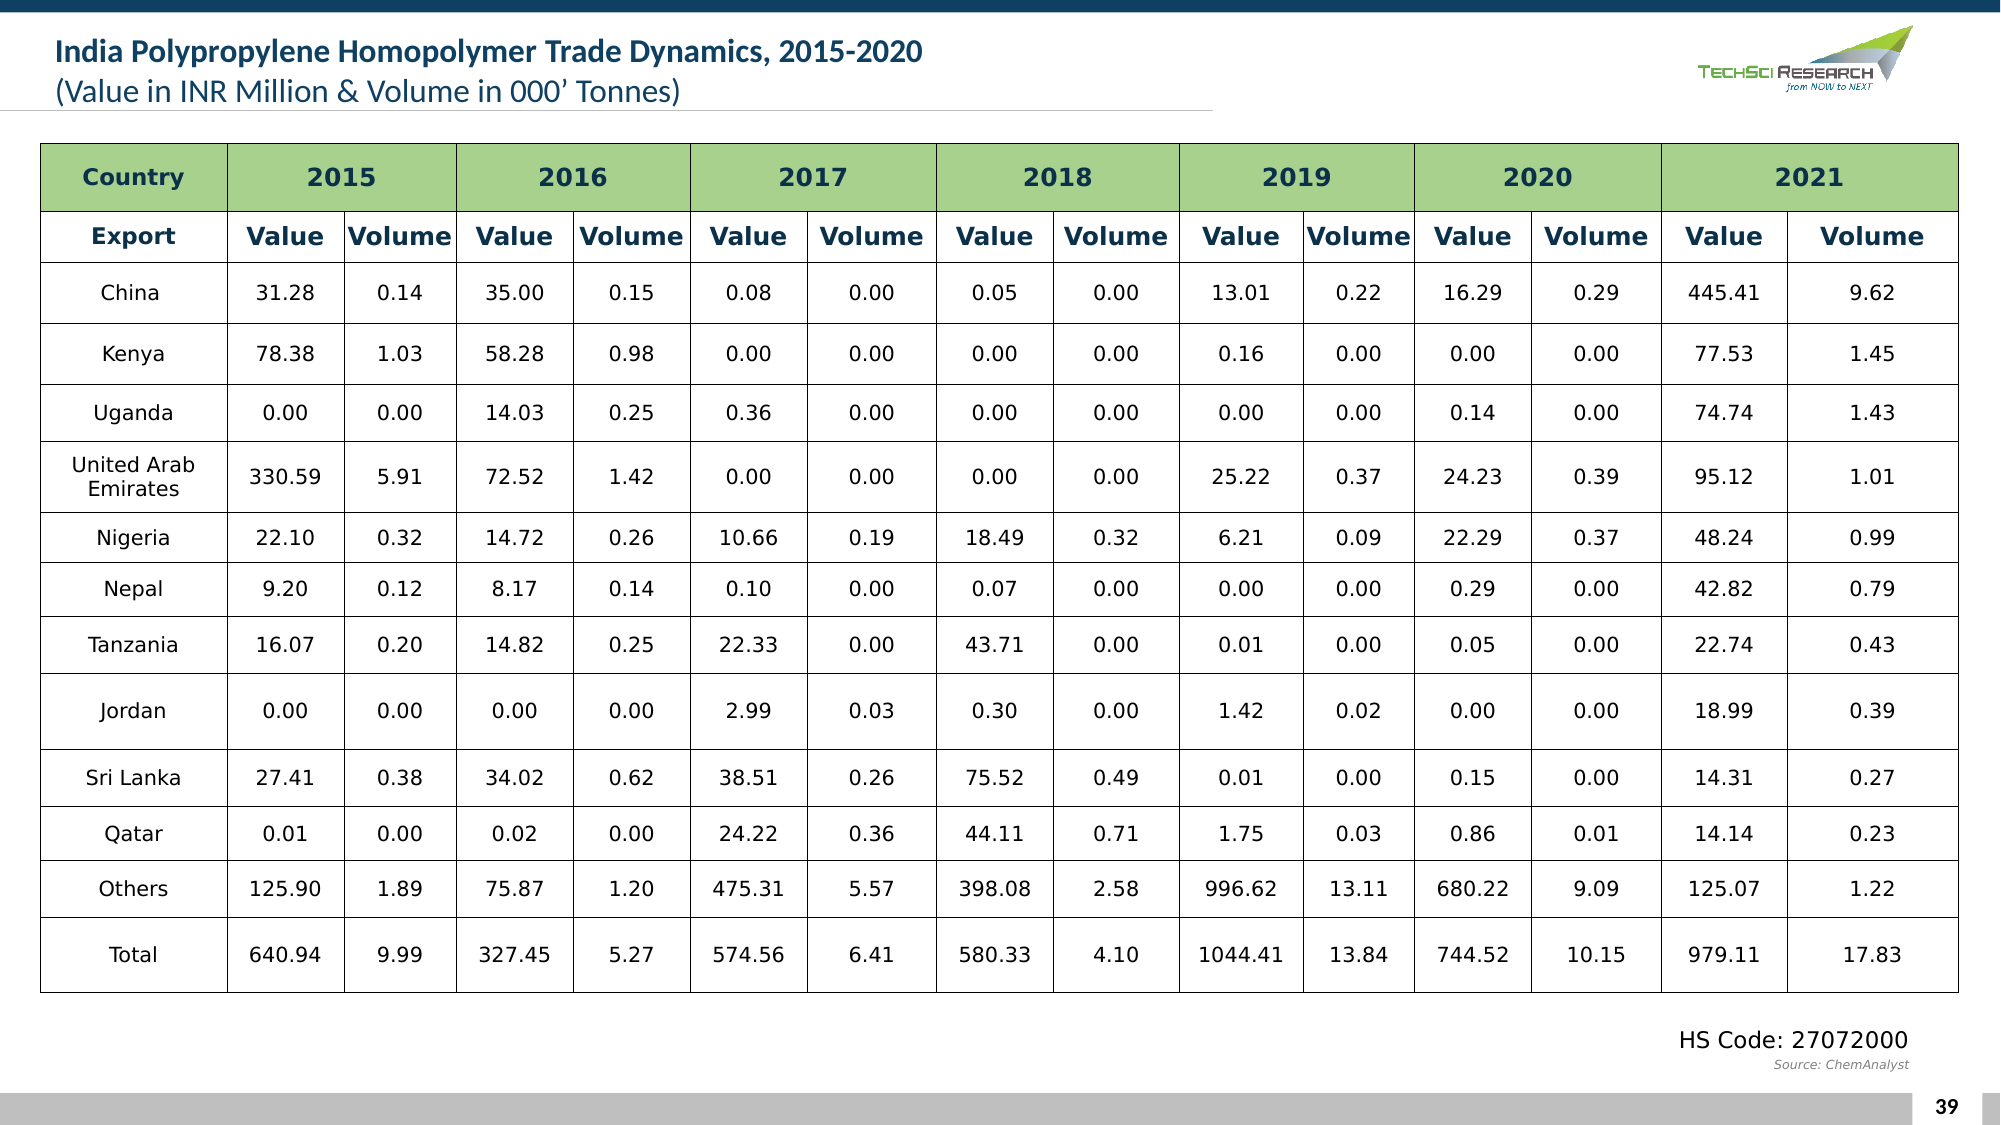

India Polypropylene Homopolymer Trade Dynamics, 2015-2020
(Value in INR Million & Volume in 000’ Tonnes)
| Country | 2015 |  | 2016 |  | 2017 |  | 2018 |  | 2019 |  | 2020 |  | 2021 |  |
| --- | --- | --- | --- | --- | --- | --- | --- | --- | --- | --- | --- | --- | --- | --- |
| Export | Value | Volume | Value | Volume | Value | Volume | Value | Volume | Value | Volume | Value | Volume | Value | Volume |
| China | 31.28 | 0.14 | 35.00 | 0.15 | 0.08 | 0.00 | 0.05 | 0.00 | 13.01 | 0.22 | 16.29 | 0.29 | 445.41 | 9.62 |
| Kenya | 78.38 | 1.03 | 58.28 | 0.98 | 0.00 | 0.00 | 0.00 | 0.00 | 0.16 | 0.00 | 0.00 | 0.00 | 77.53 | 1.45 |
| Uganda | 0.00 | 0.00 | 14.03 | 0.25 | 0.36 | 0.00 | 0.00 | 0.00 | 0.00 | 0.00 | 0.14 | 0.00 | 74.74 | 1.43 |
| United Arab Emirates | 330.59 | 5.91 | 72.52 | 1.42 | 0.00 | 0.00 | 0.00 | 0.00 | 25.22 | 0.37 | 24.23 | 0.39 | 95.12 | 1.01 |
| Nigeria | 22.10 | 0.32 | 14.72 | 0.26 | 10.66 | 0.19 | 18.49 | 0.32 | 6.21 | 0.09 | 22.29 | 0.37 | 48.24 | 0.99 |
| Nepal | 9.20 | 0.12 | 8.17 | 0.14 | 0.10 | 0.00 | 0.07 | 0.00 | 0.00 | 0.00 | 0.29 | 0.00 | 42.82 | 0.79 |
| Tanzania | 16.07 | 0.20 | 14.82 | 0.25 | 22.33 | 0.00 | 43.71 | 0.00 | 0.01 | 0.00 | 0.05 | 0.00 | 22.74 | 0.43 |
| Jordan | 0.00 | 0.00 | 0.00 | 0.00 | 2.99 | 0.03 | 0.30 | 0.00 | 1.42 | 0.02 | 0.00 | 0.00 | 18.99 | 0.39 |
| Sri Lanka | 27.41 | 0.38 | 34.02 | 0.62 | 38.51 | 0.26 | 75.52 | 0.49 | 0.01 | 0.00 | 0.15 | 0.00 | 14.31 | 0.27 |
| Qatar | 0.01 | 0.00 | 0.02 | 0.00 | 24.22 | 0.36 | 44.11 | 0.71 | 1.75 | 0.03 | 0.86 | 0.01 | 14.14 | 0.23 |
| Others | 125.90 | 1.89 | 75.87 | 1.20 | 475.31 | 5.57 | 398.08 | 2.58 | 996.62 | 13.11 | 680.22 | 9.09 | 125.07 | 1.22 |
| Total | 640.94 | 9.99 | 327.45 | 5.27 | 574.56 | 6.41 | 580.33 | 4.10 | 1044.41 | 13.84 | 744.52 | 10.15 | 979.11 | 17.83 |
HS Code: 27072000
Source: ChemAnalyst